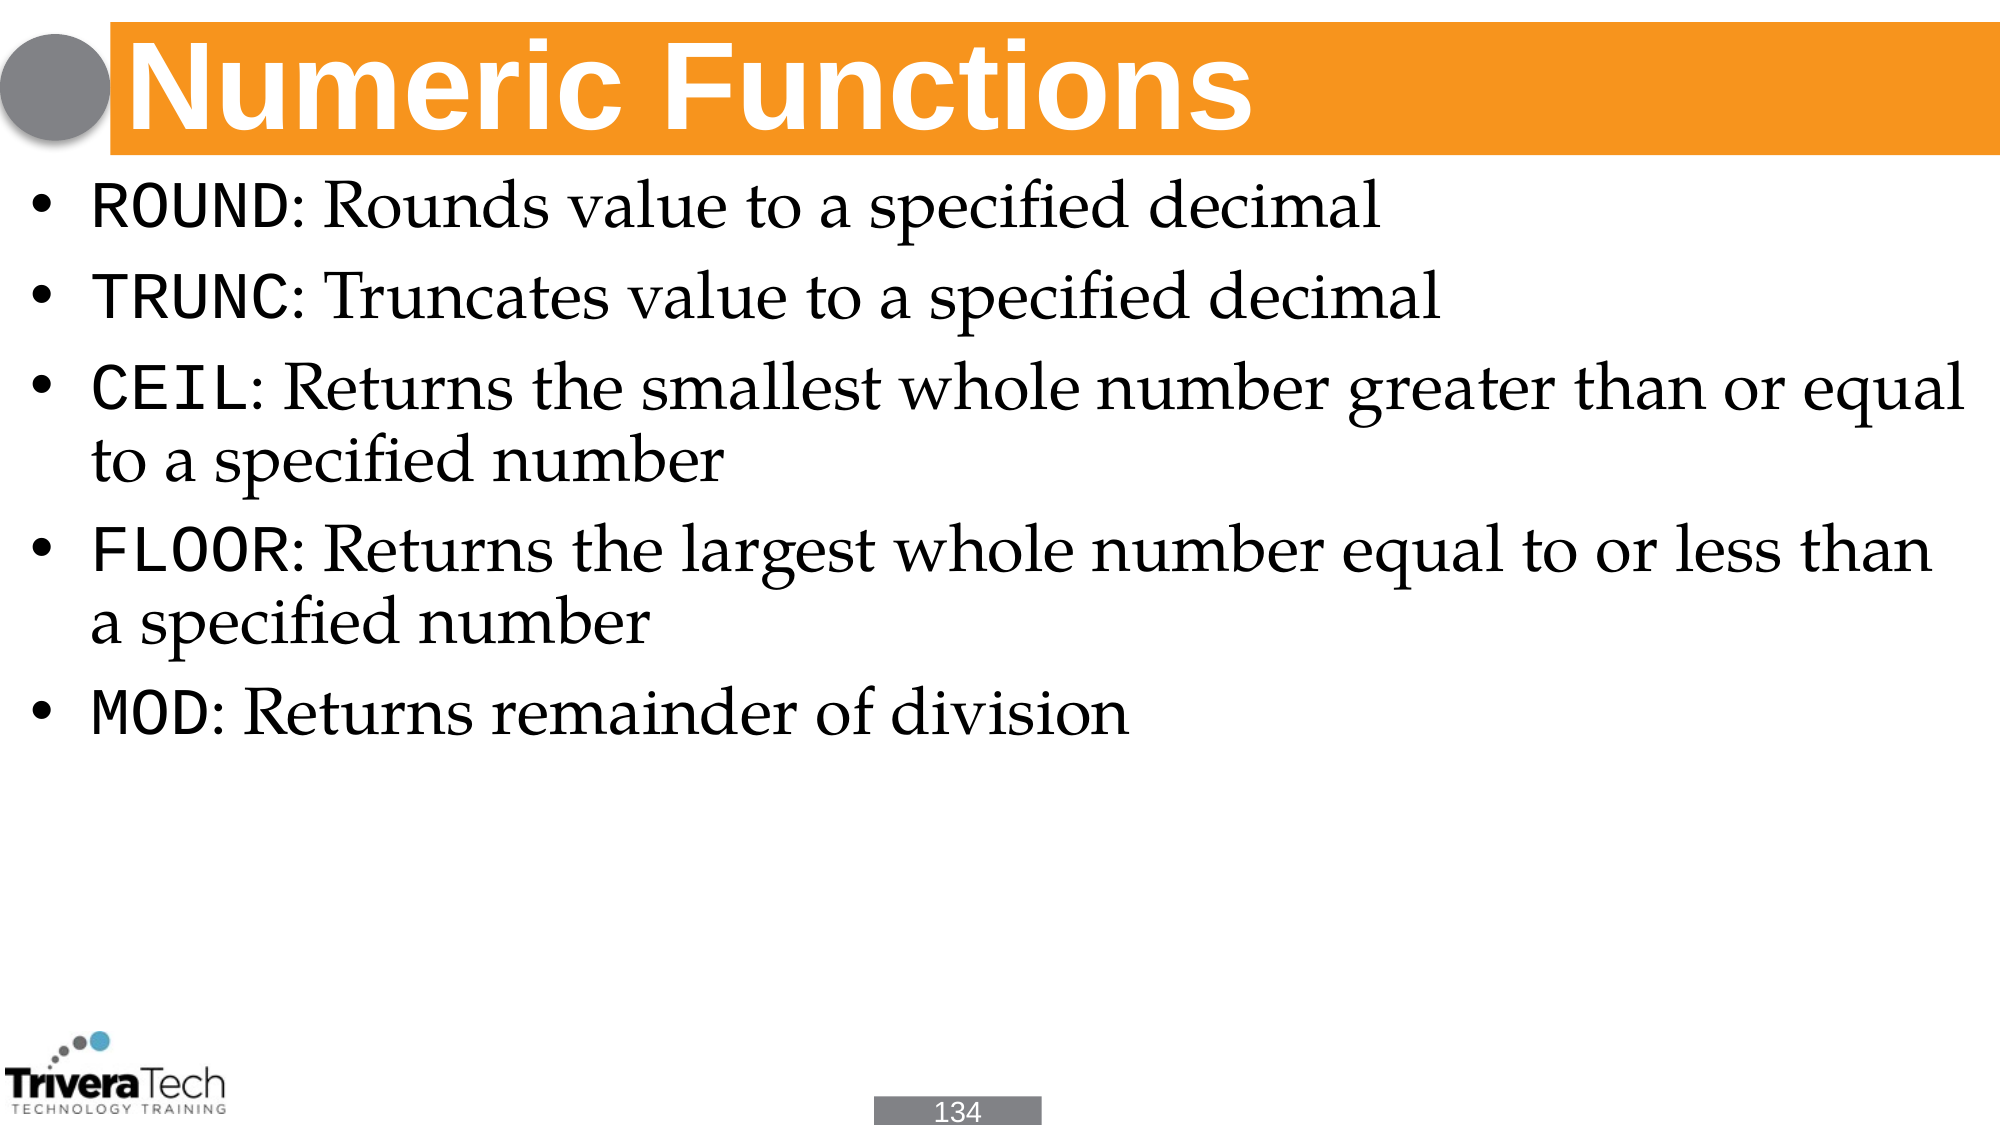

# Numeric Functions
ROUND: Rounds value to a specified decimal
TRUNC: Truncates value to a specified decimal
CEIL: Returns the smallest whole number greater than or equal to a specified number
FLOOR: Returns the largest whole number equal to or less than a specified number
MOD: Returns remainder of division

134